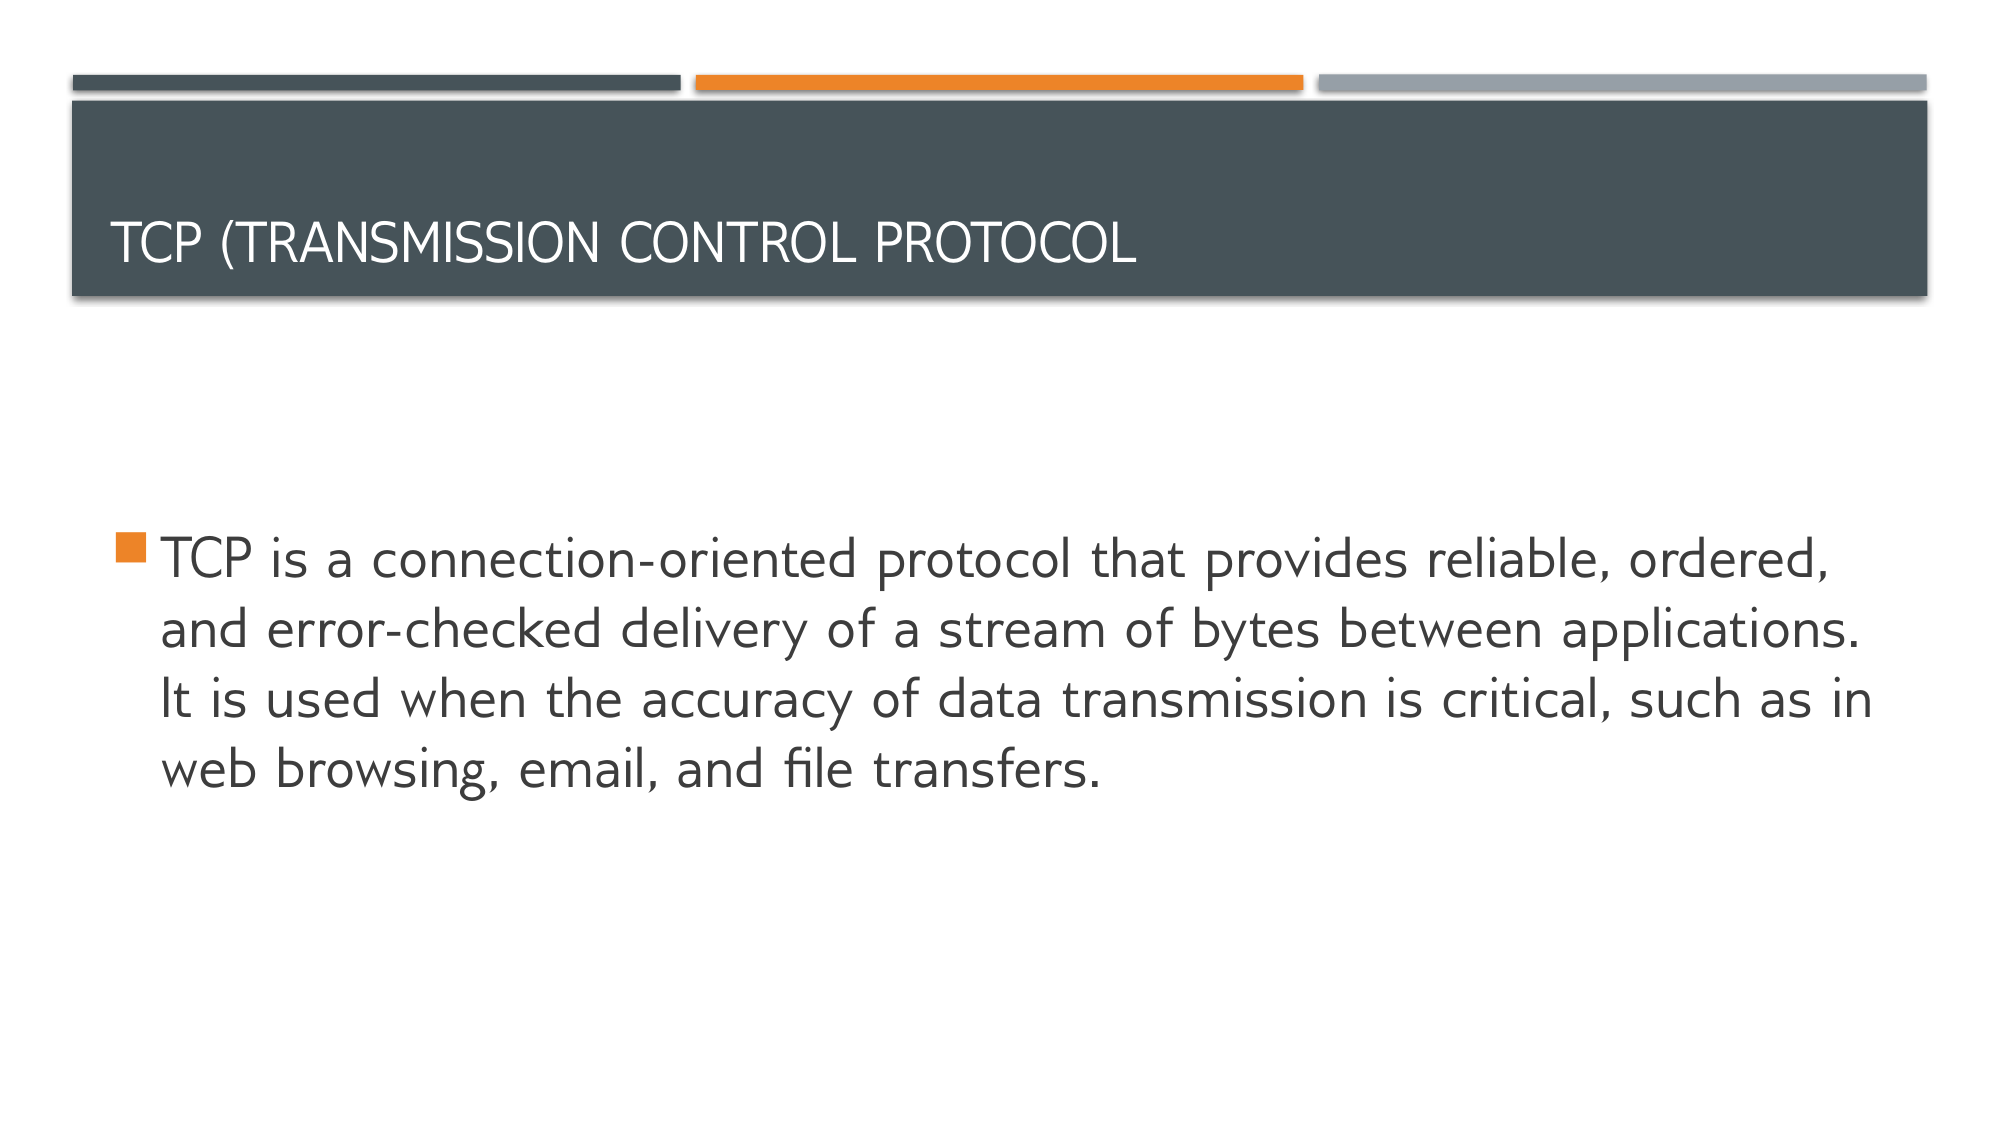

# TCP (Transmission Control Protocol
TCP is a connection-oriented protocol that provides reliable, ordered, and error-checked delivery of a stream of bytes between applications. It is used when the accuracy of data transmission is critical, such as in web browsing, email, and file transfers.